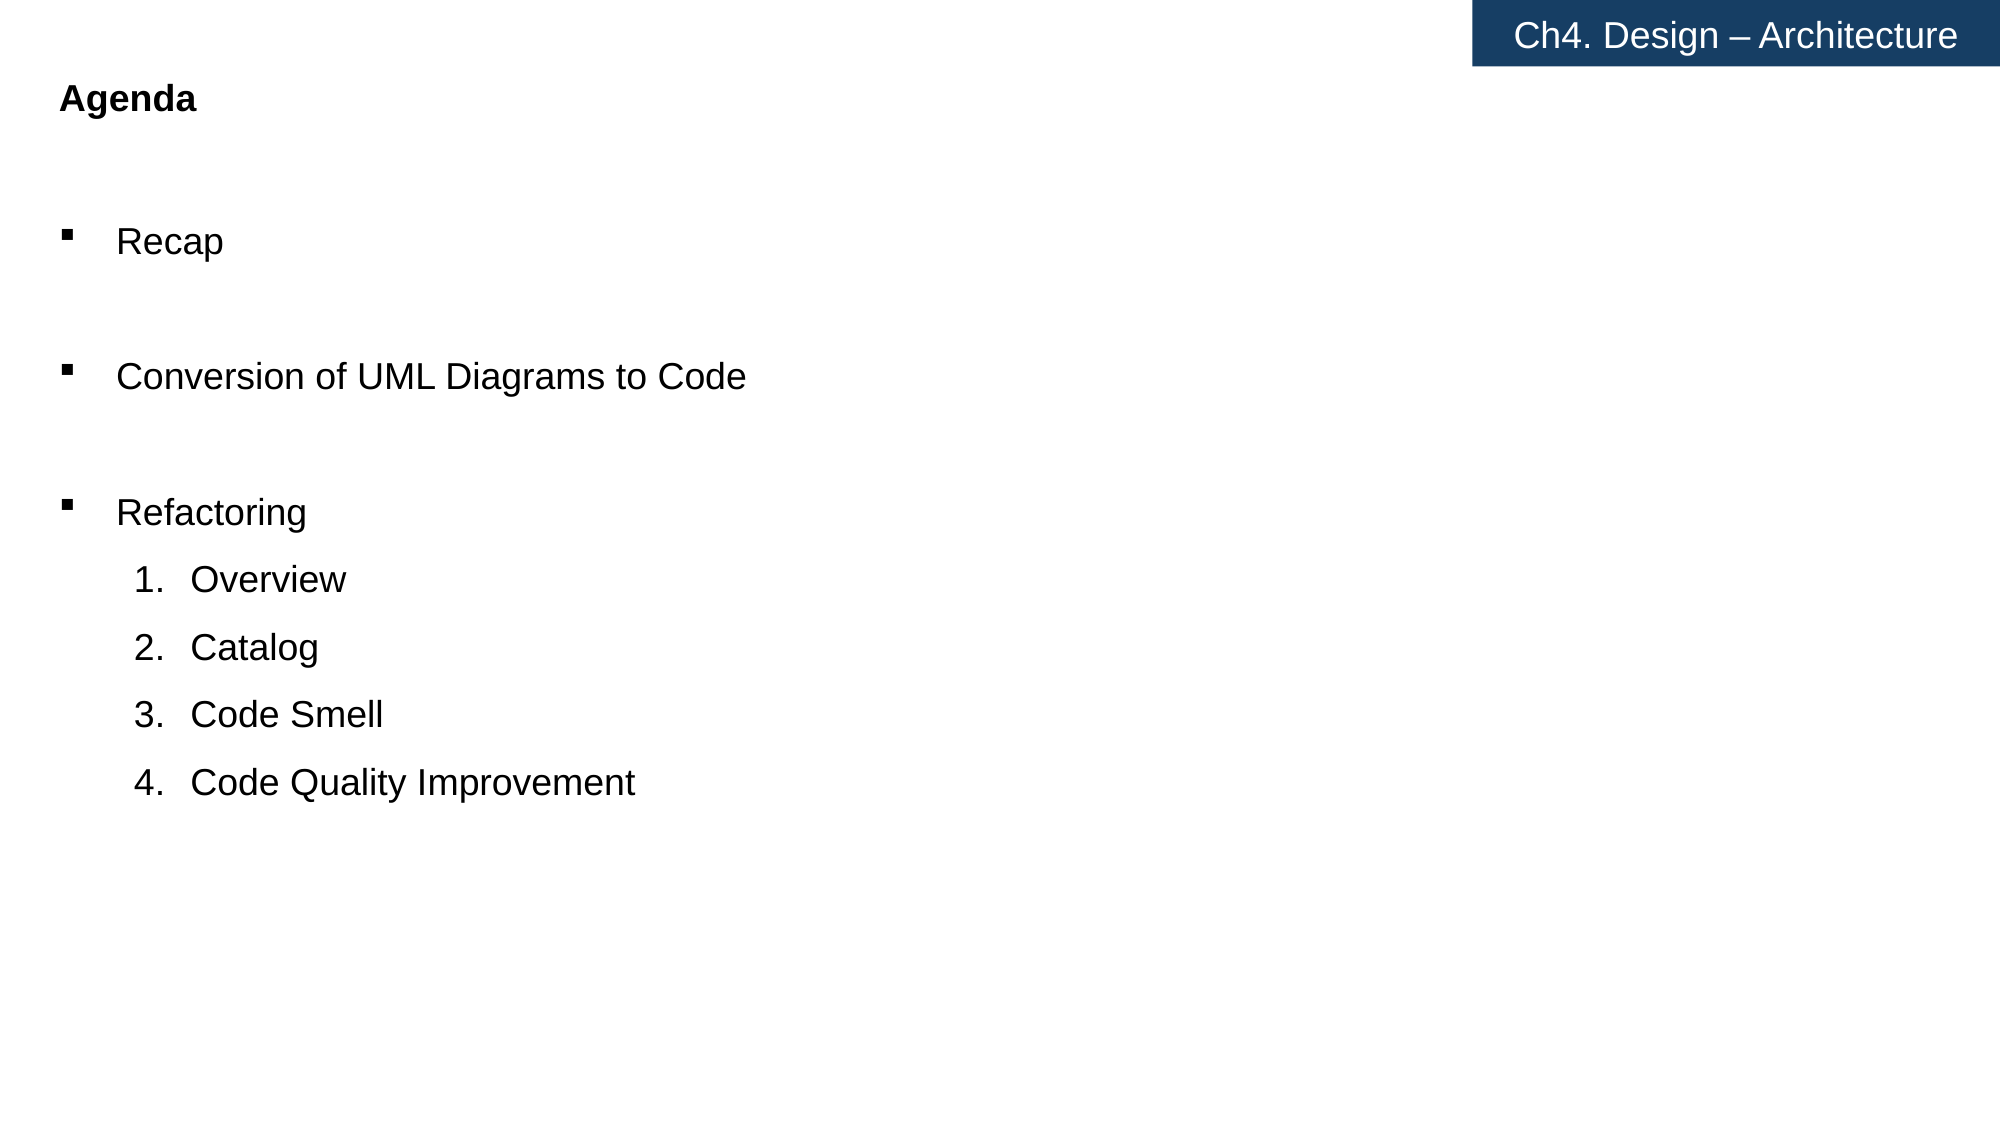

Agenda
Recap
Conversion of UML Diagrams to Code
Refactoring
Overview
Catalog
Code Smell
Code Quality Improvement